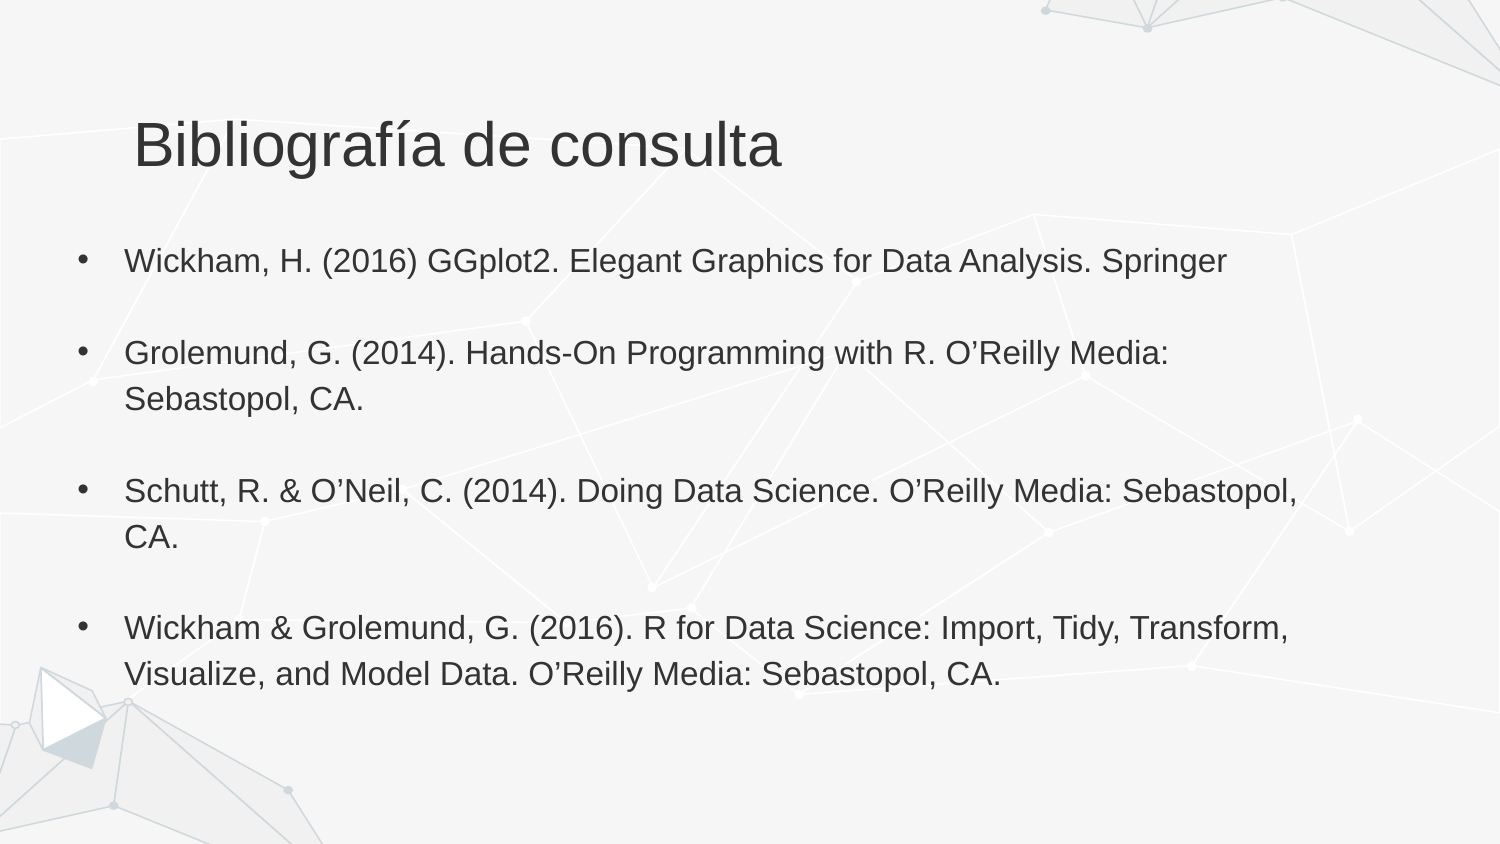

# Bibliografía de consulta
Wickham, H. (2016) GGplot2. Elegant Graphics for Data Analysis. Springer

Grolemund, G. (2014). Hands-On Programming with R. O’Reilly Media: Sebastopol, CA.

Schutt, R. & O’Neil, C. (2014). Doing Data Science. O’Reilly Media: Sebastopol, CA.

Wickham & Grolemund, G. (2016). R for Data Science: Import, Tidy, Transform, Visualize, and Model Data. O’Reilly Media: Sebastopol, CA.